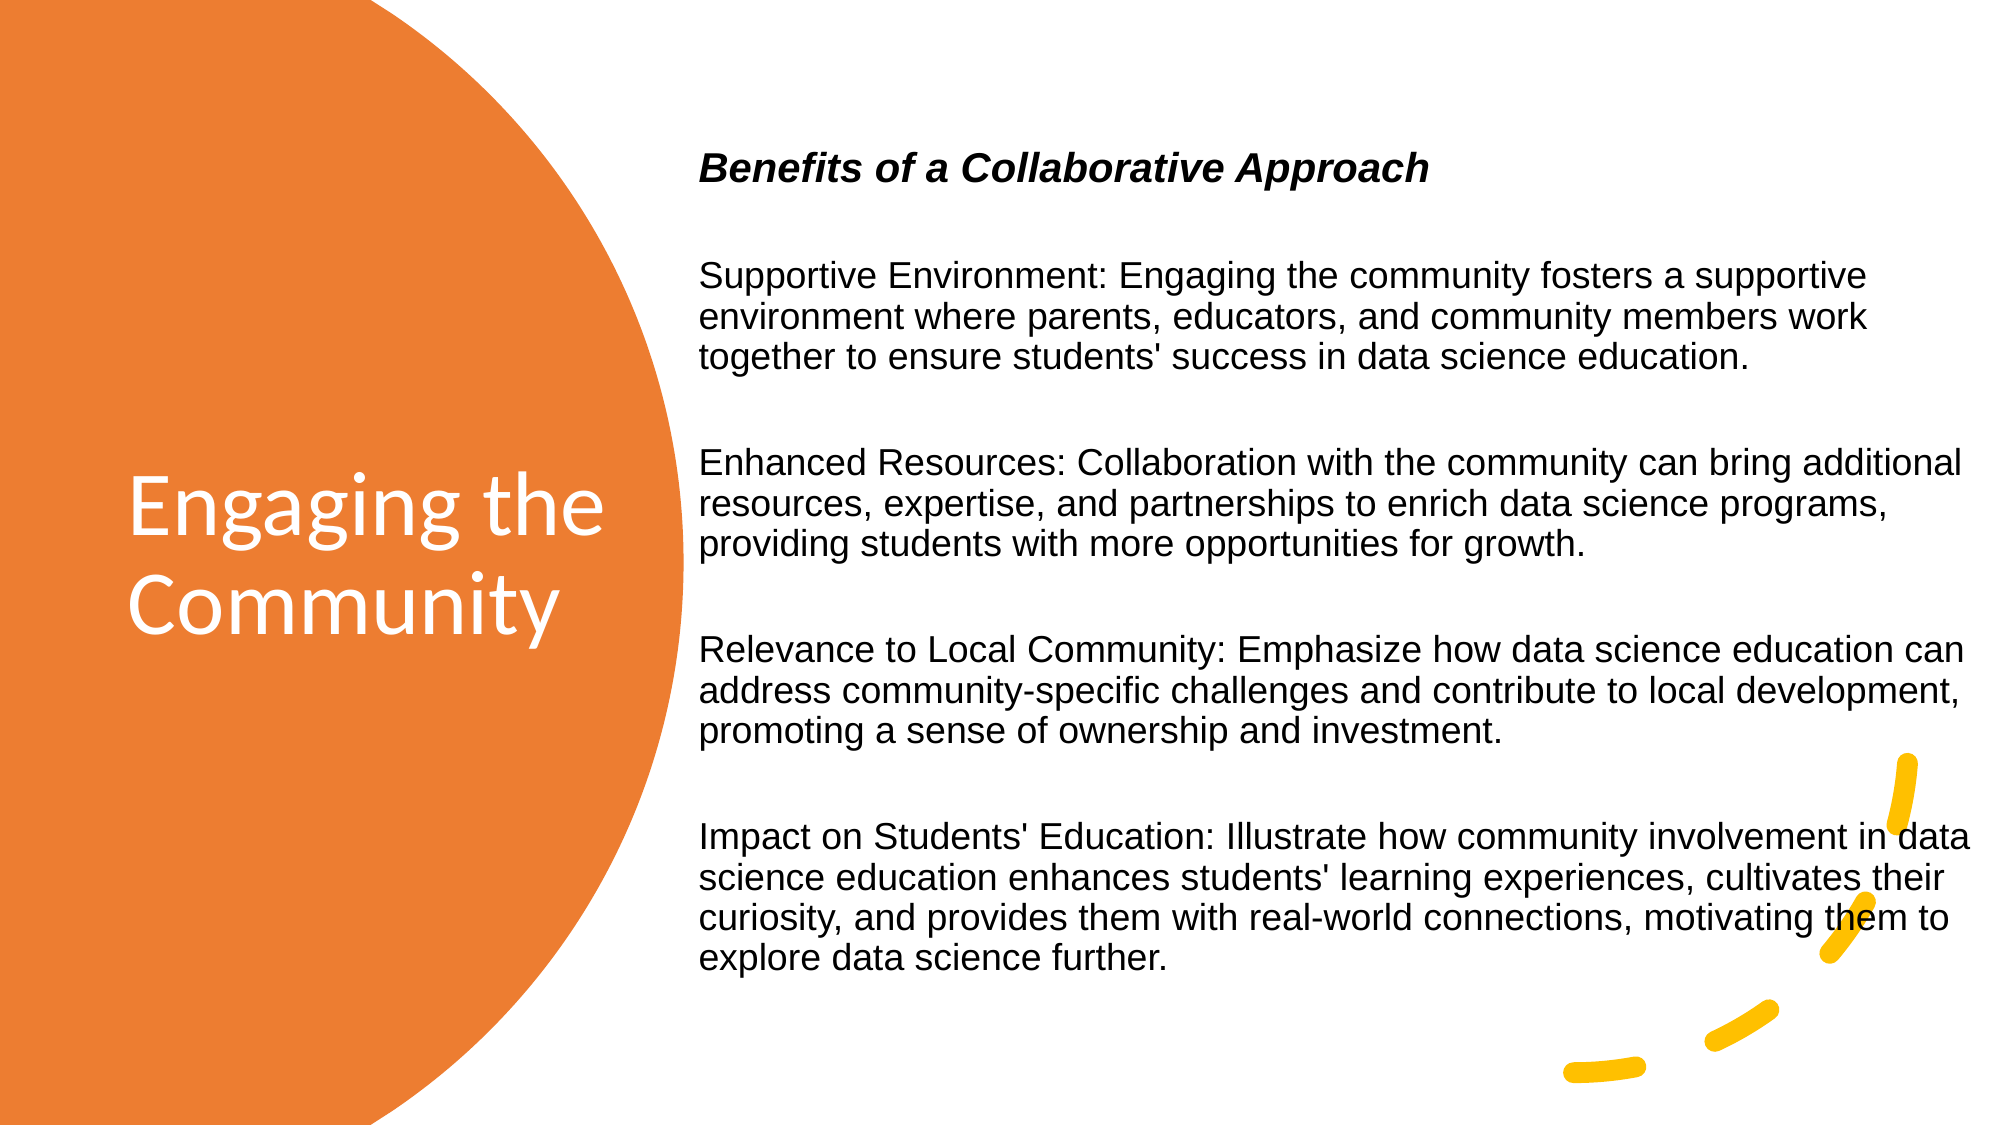

Benefits of a Collaborative Approach

Supportive Environment: Engaging the community fosters a supportive environment where parents, educators, and community members work together to ensure students' success in data science education.

Enhanced Resources: Collaboration with the community can bring additional resources, expertise, and partnerships to enrich data science programs, providing students with more opportunities for growth.

Relevance to Local Community: Emphasize how data science education can address community-specific challenges and contribute to local development, promoting a sense of ownership and investment.

Impact on Students' Education: Illustrate how community involvement in data science education enhances students' learning experiences, cultivates their curiosity, and provides them with real-world connections, motivating them to explore data science further.
# Engaging the Community